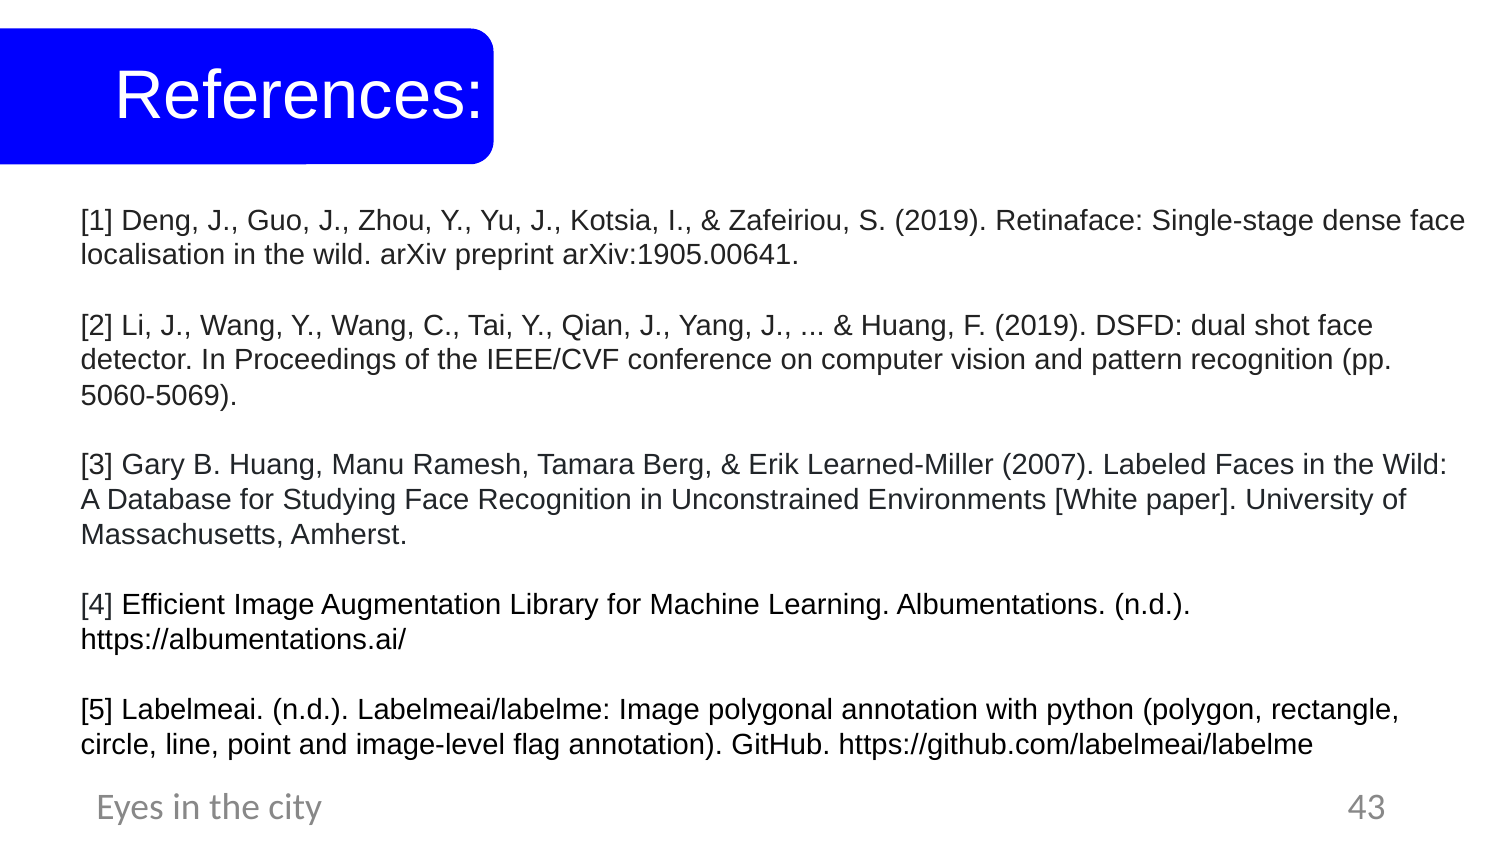

# References:

[1] Deng, J., Guo, J., Zhou, Y., Yu, J., Kotsia, I., & Zafeiriou, S. (2019). Retinaface: Single-stage dense face localisation in the wild. arXiv preprint arXiv:1905.00641.

[2] Li, J., Wang, Y., Wang, C., Tai, Y., Qian, J., Yang, J., ... & Huang, F. (2019). DSFD: dual shot face detector. In Proceedings of the IEEE/CVF conference on computer vision and pattern recognition (pp. 5060-5069).

[3] Gary B. Huang, Manu Ramesh, Tamara Berg, & Erik Learned-Miller (2007). Labeled Faces in the Wild: A Database for Studying Face Recognition in Unconstrained Environments [White paper]. University of Massachusetts, Amherst.

[4] Efficient Image Augmentation Library for Machine Learning. Albumentations. (n.d.). https://albumentations.ai/

[5] Labelmeai. (n.d.). Labelmeai/labelme: Image polygonal annotation with python (polygon, rectangle, circle, line, point and image-level flag annotation). GitHub. https://github.com/labelmeai/labelme

Eyes in the city
43